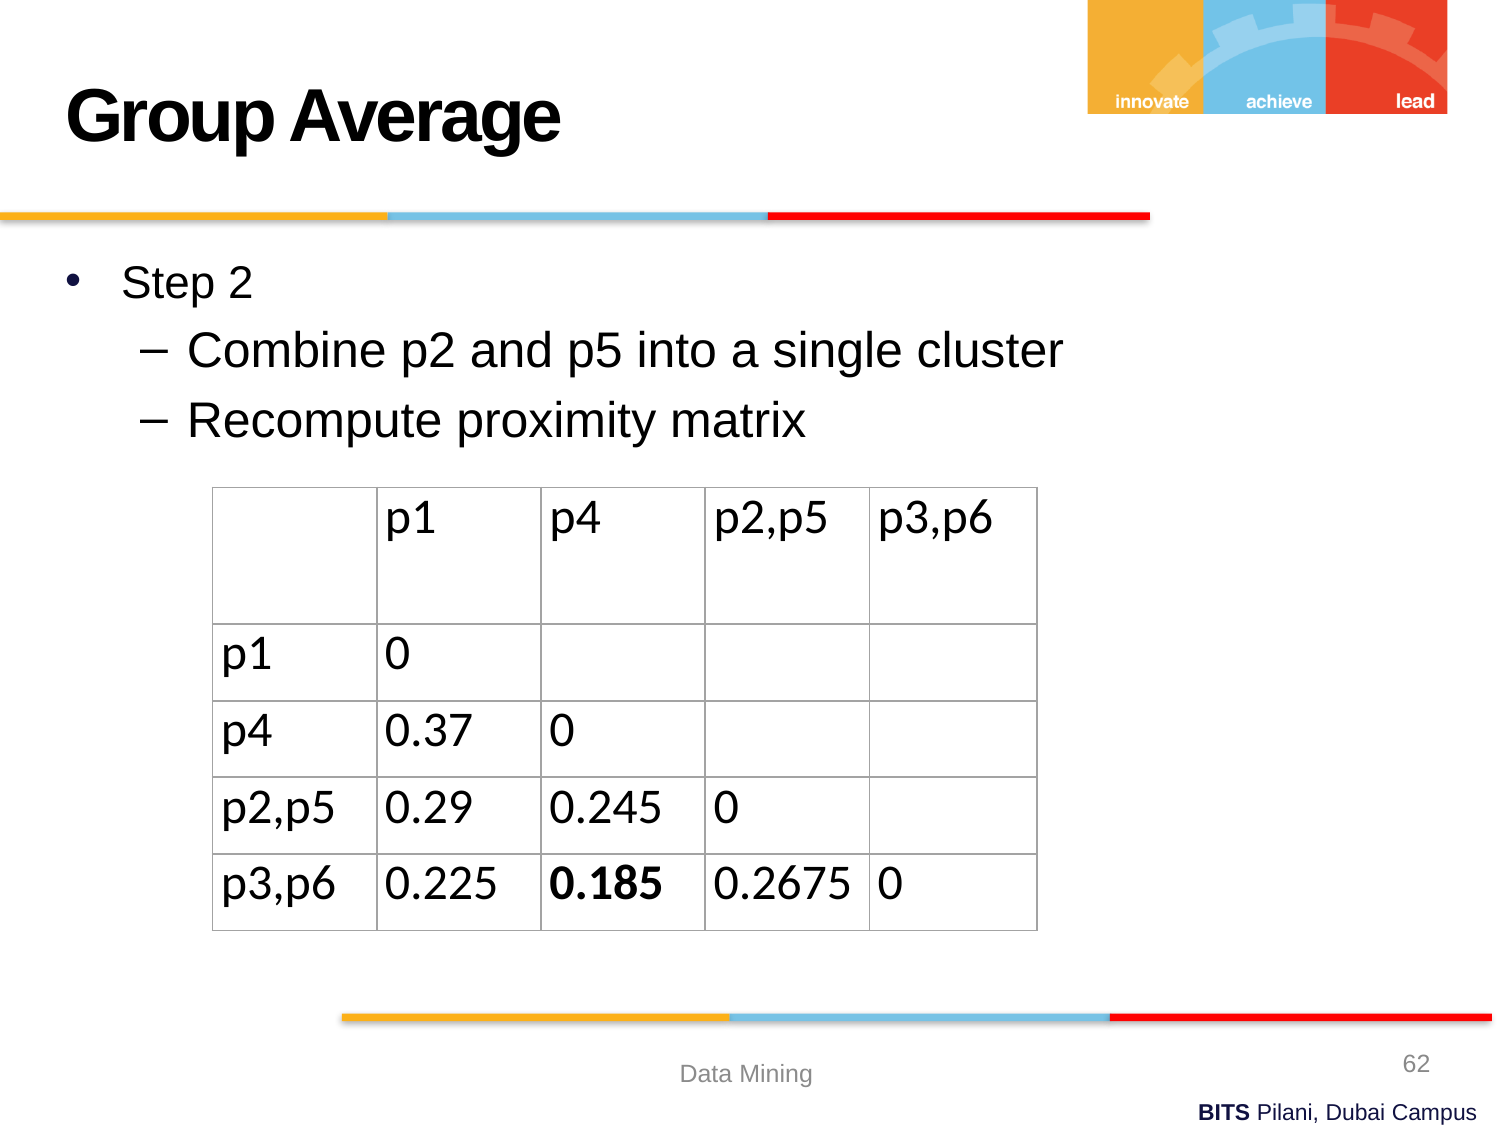

Group Average
Step 2
Combine p2 and p5 into a single cluster
Recompute proximity matrix

|  | p1 | p4 | p2,p5 | p3,p6 |
| --- | --- | --- | --- | --- |
| p1 | 0 |  |  |  |
| p4 | 0.37 | 0 |  |  |
| p2,p5 | 0.29 | 0.245 | 0 |  |
| p3,p6 | 0.225 | 0.185 | 0.2675 | 0 |
62
Data Mining